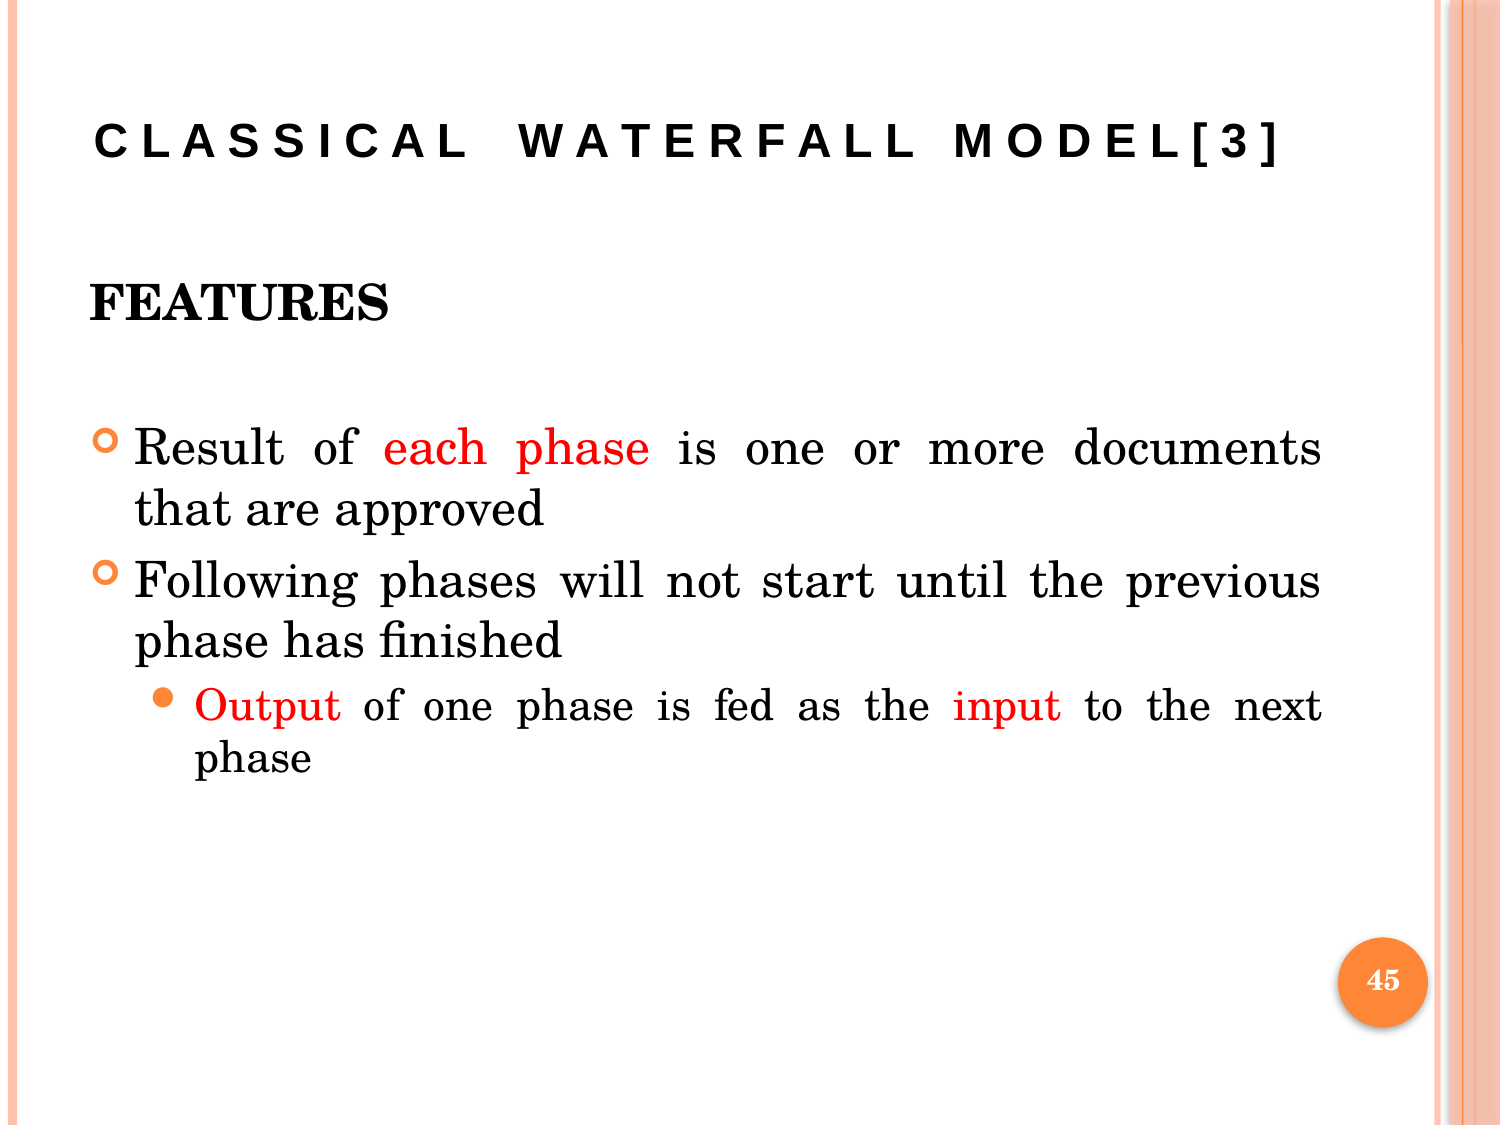

# C L A S S I C A L    W A T E R F A L L   M O D E L [ 3 ]
FEATURES

Result of each phase is one or more documents that are approved
Following phases will not start until the previous phase has finished
Output of one phase is fed as the input to the next phase

45